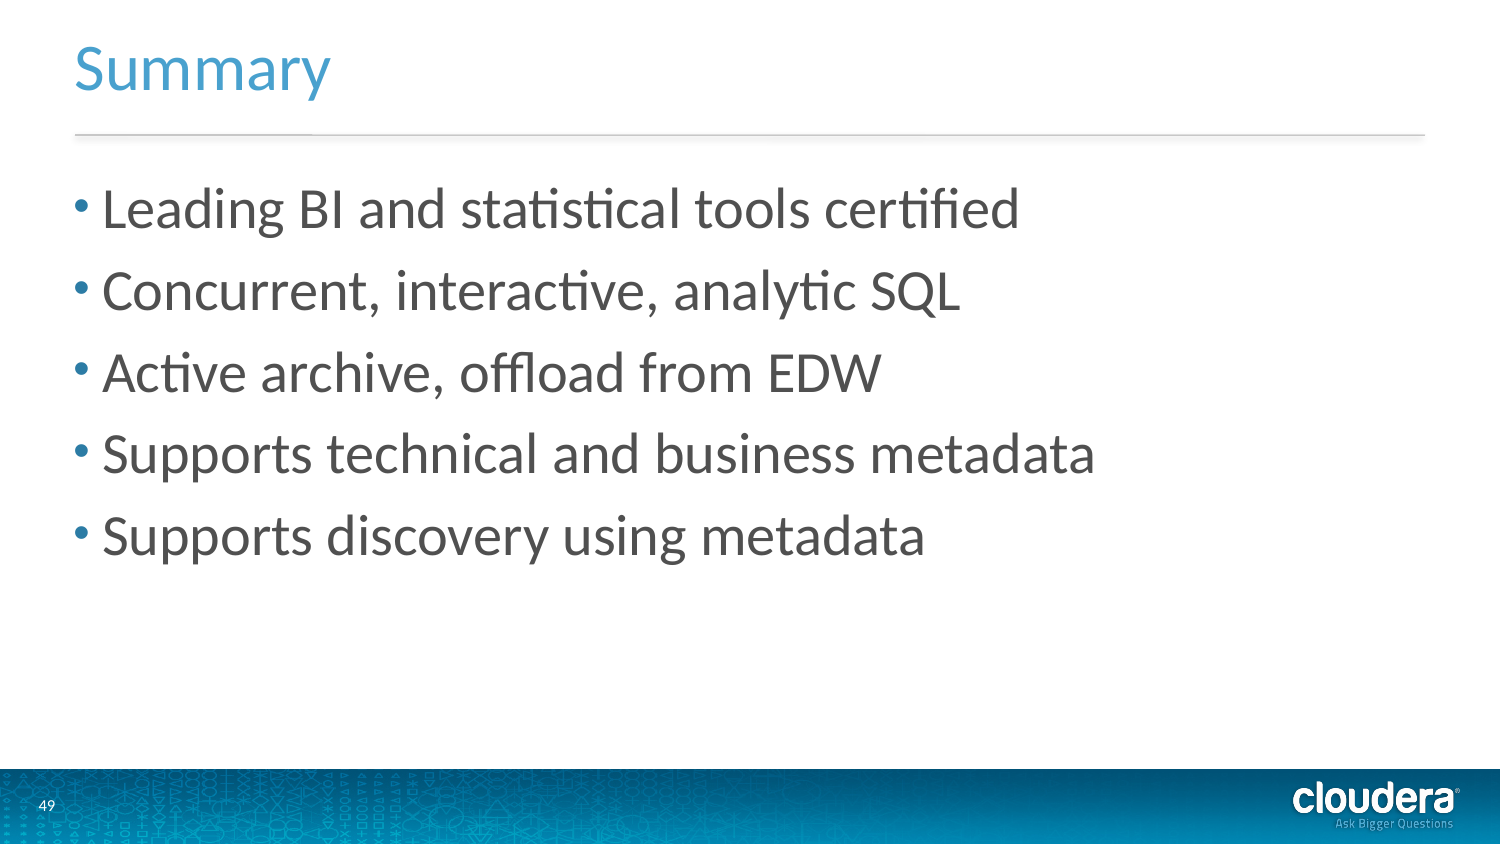

# Summary
Leading BI and statistical tools certified
Concurrent, interactive, analytic SQL
Active archive, offload from EDW
Supports technical and business metadata
Supports discovery using metadata